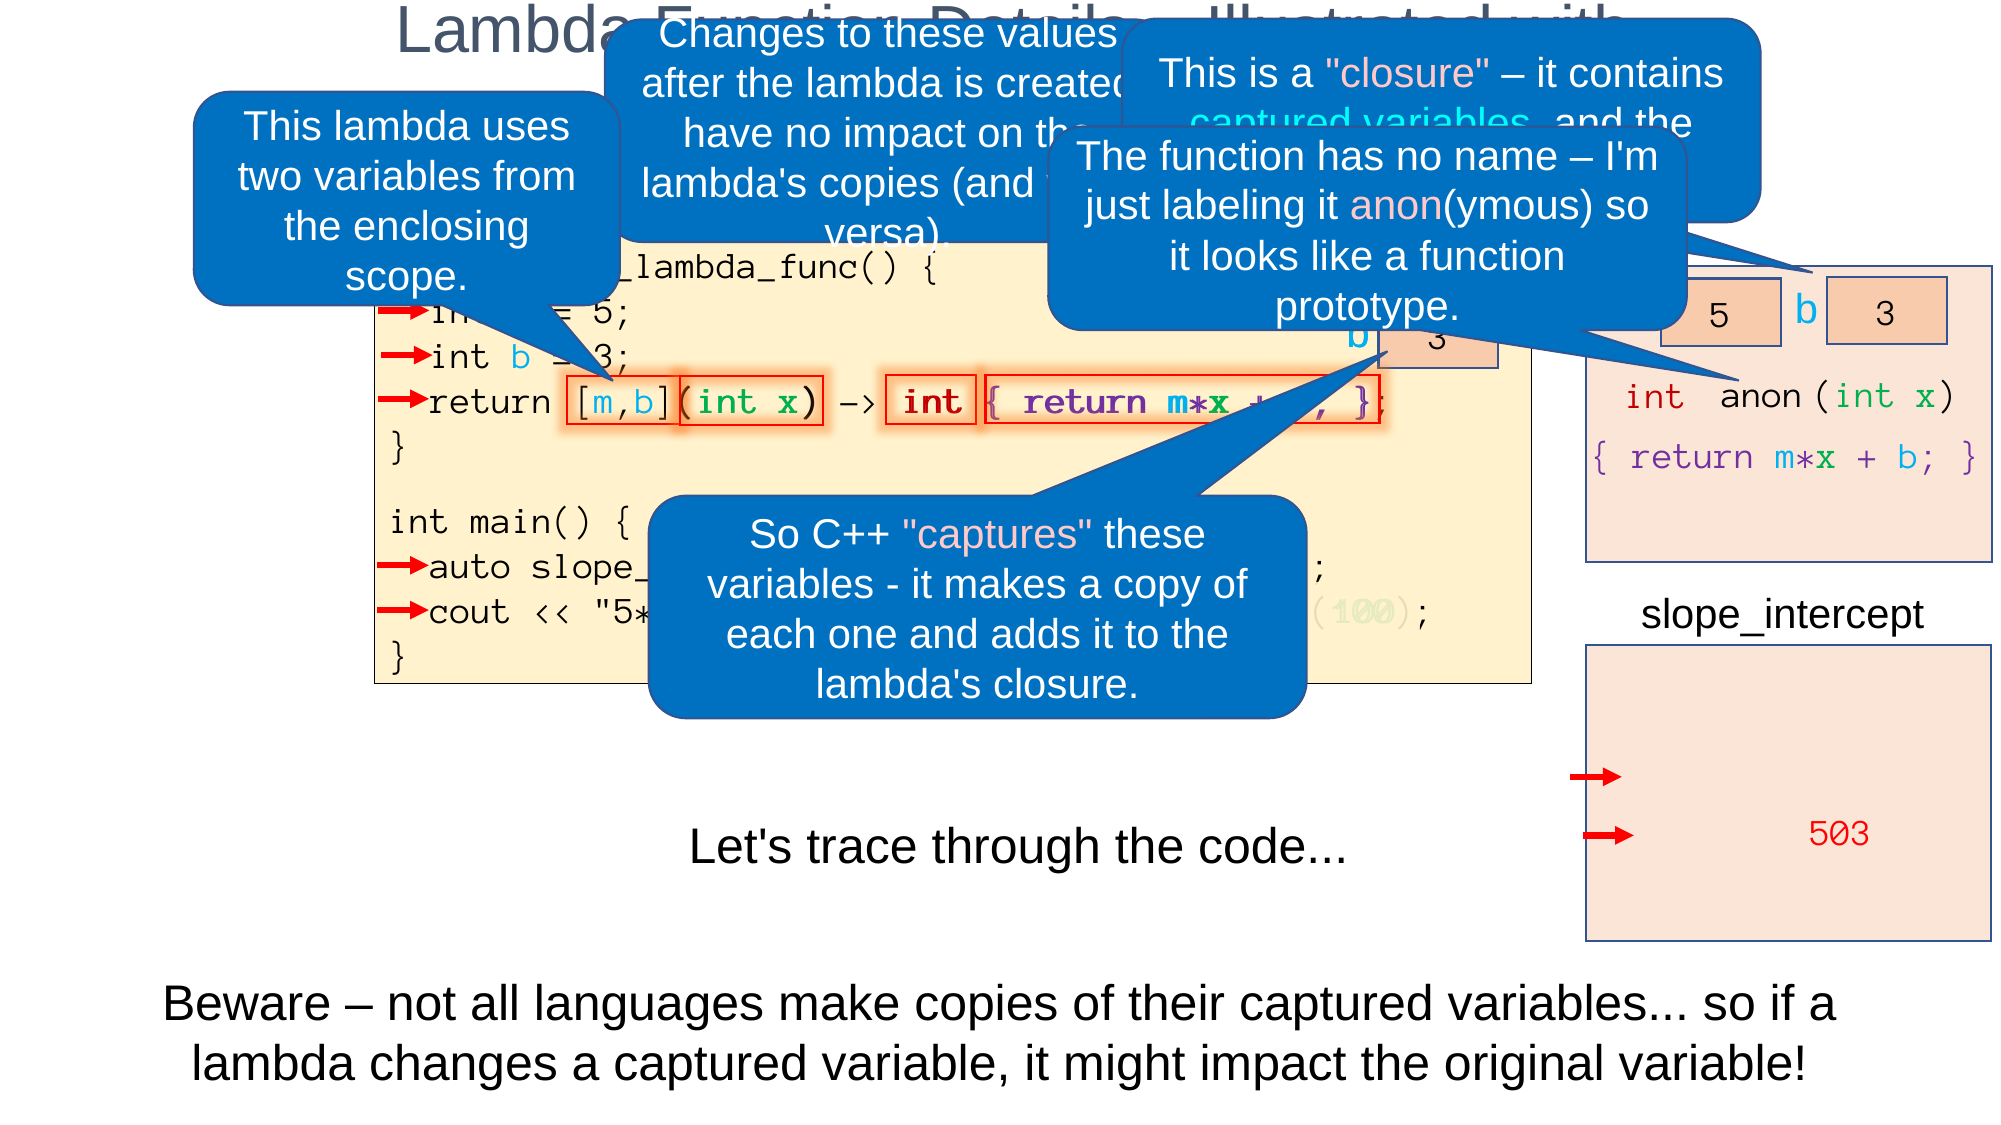

Lambda Function Details – Illustrated with C++
This is a "closure" – it contains captured variables  and the lambda function itself.
Changes to these values after the lambda is created have no impact on the lambda's copies (and visa-versa).
This lambda uses two variables from the enclosing scope.
The function has no name – I'm just labeling it anon(ymous) so it looks like a function prototype.
// C++ lambda function
auto create_lambda_func() {
  int m = 5;
  int b = 3;
  return [m,b](int x) -> int { return m*x + b; };
}

int main() {
  auto slope_intercept = create_lambda_func();
  cout << "5*100 + 3 is: " << slope_intercept(100);
}

m
5
m
5

b
3
m
5
{ return m*x + b; }
(int x)
int
anon
b
3
b
3
anon
{ return m*x + b; }
(int x)
int

So C++ "captures" these variables - it makes a copy of each one and adds it to the lambda's closure.
100
slope_intercept

503
Let's trace through the code...
Beware – not all languages make copies of their captured variables... so if a lambda changes a captured variable, it might impact the original variable!